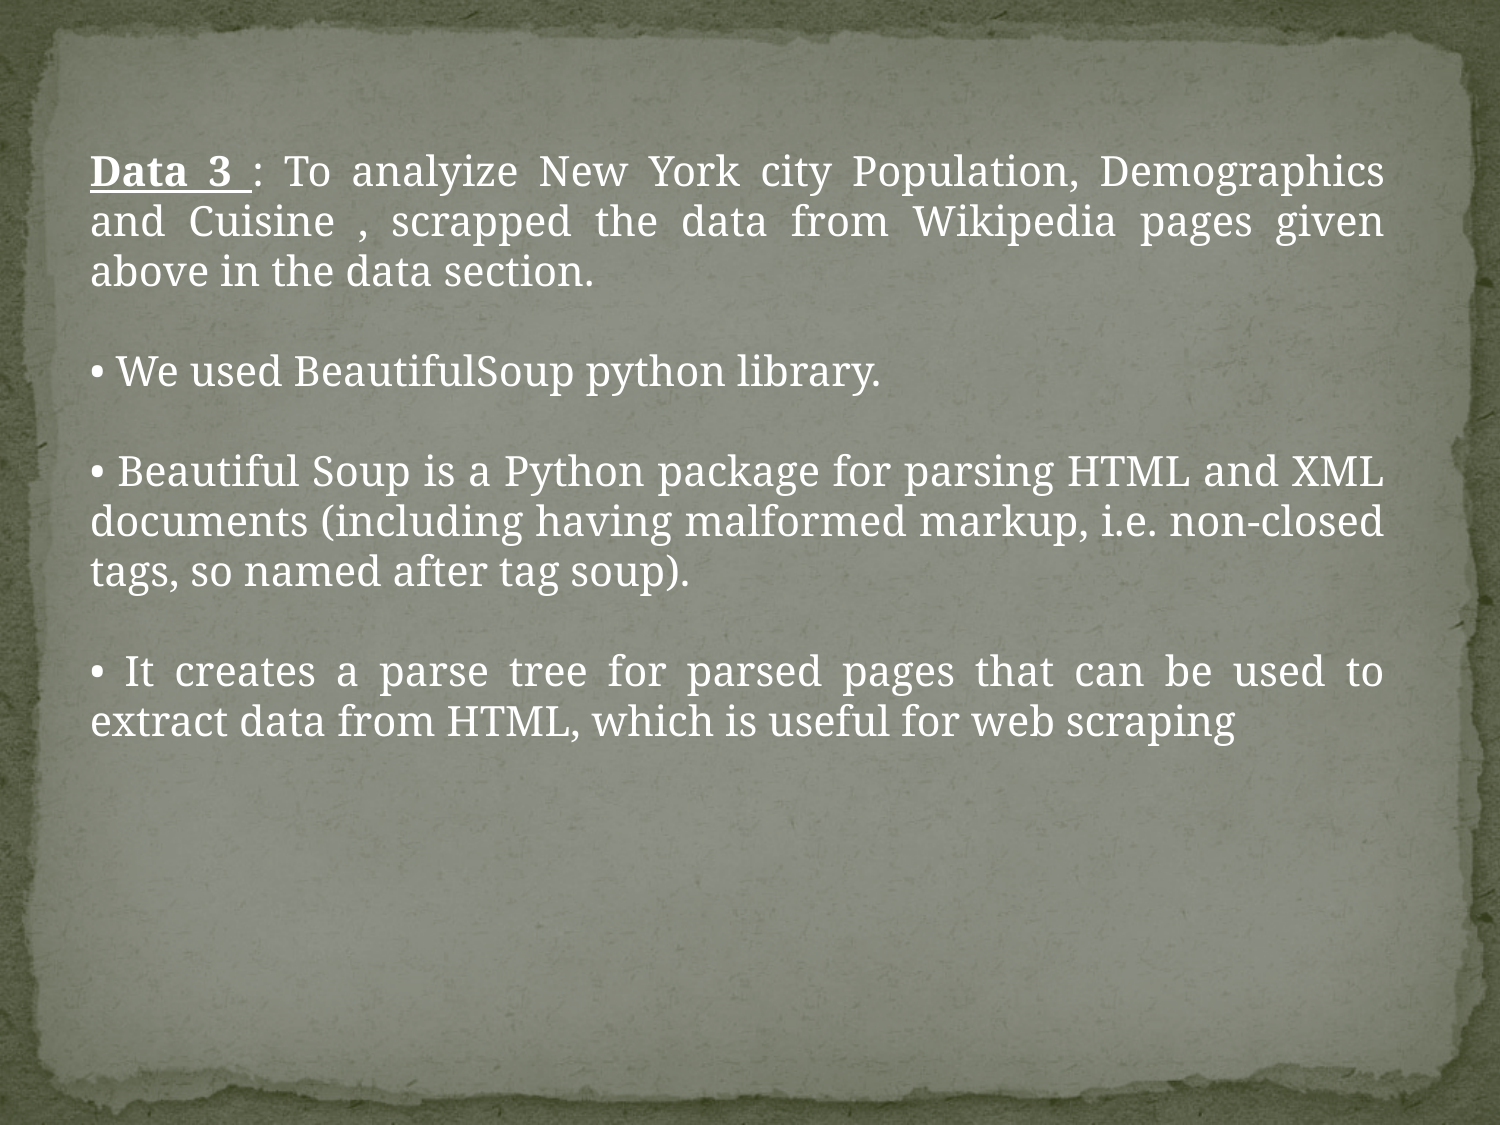

Data 3 : To analyize New York city Population, Demographics and Cuisine , scrapped the data from Wikipedia pages given above in the data section.

• We used BeautifulSoup python library.

• Beautiful Soup is a Python package for parsing HTML and XML documents (including having malformed markup, i.e. non-closed tags, so named after tag soup).

• It creates a parse tree for parsed pages that can be used to extract data from HTML, which is useful for web scraping